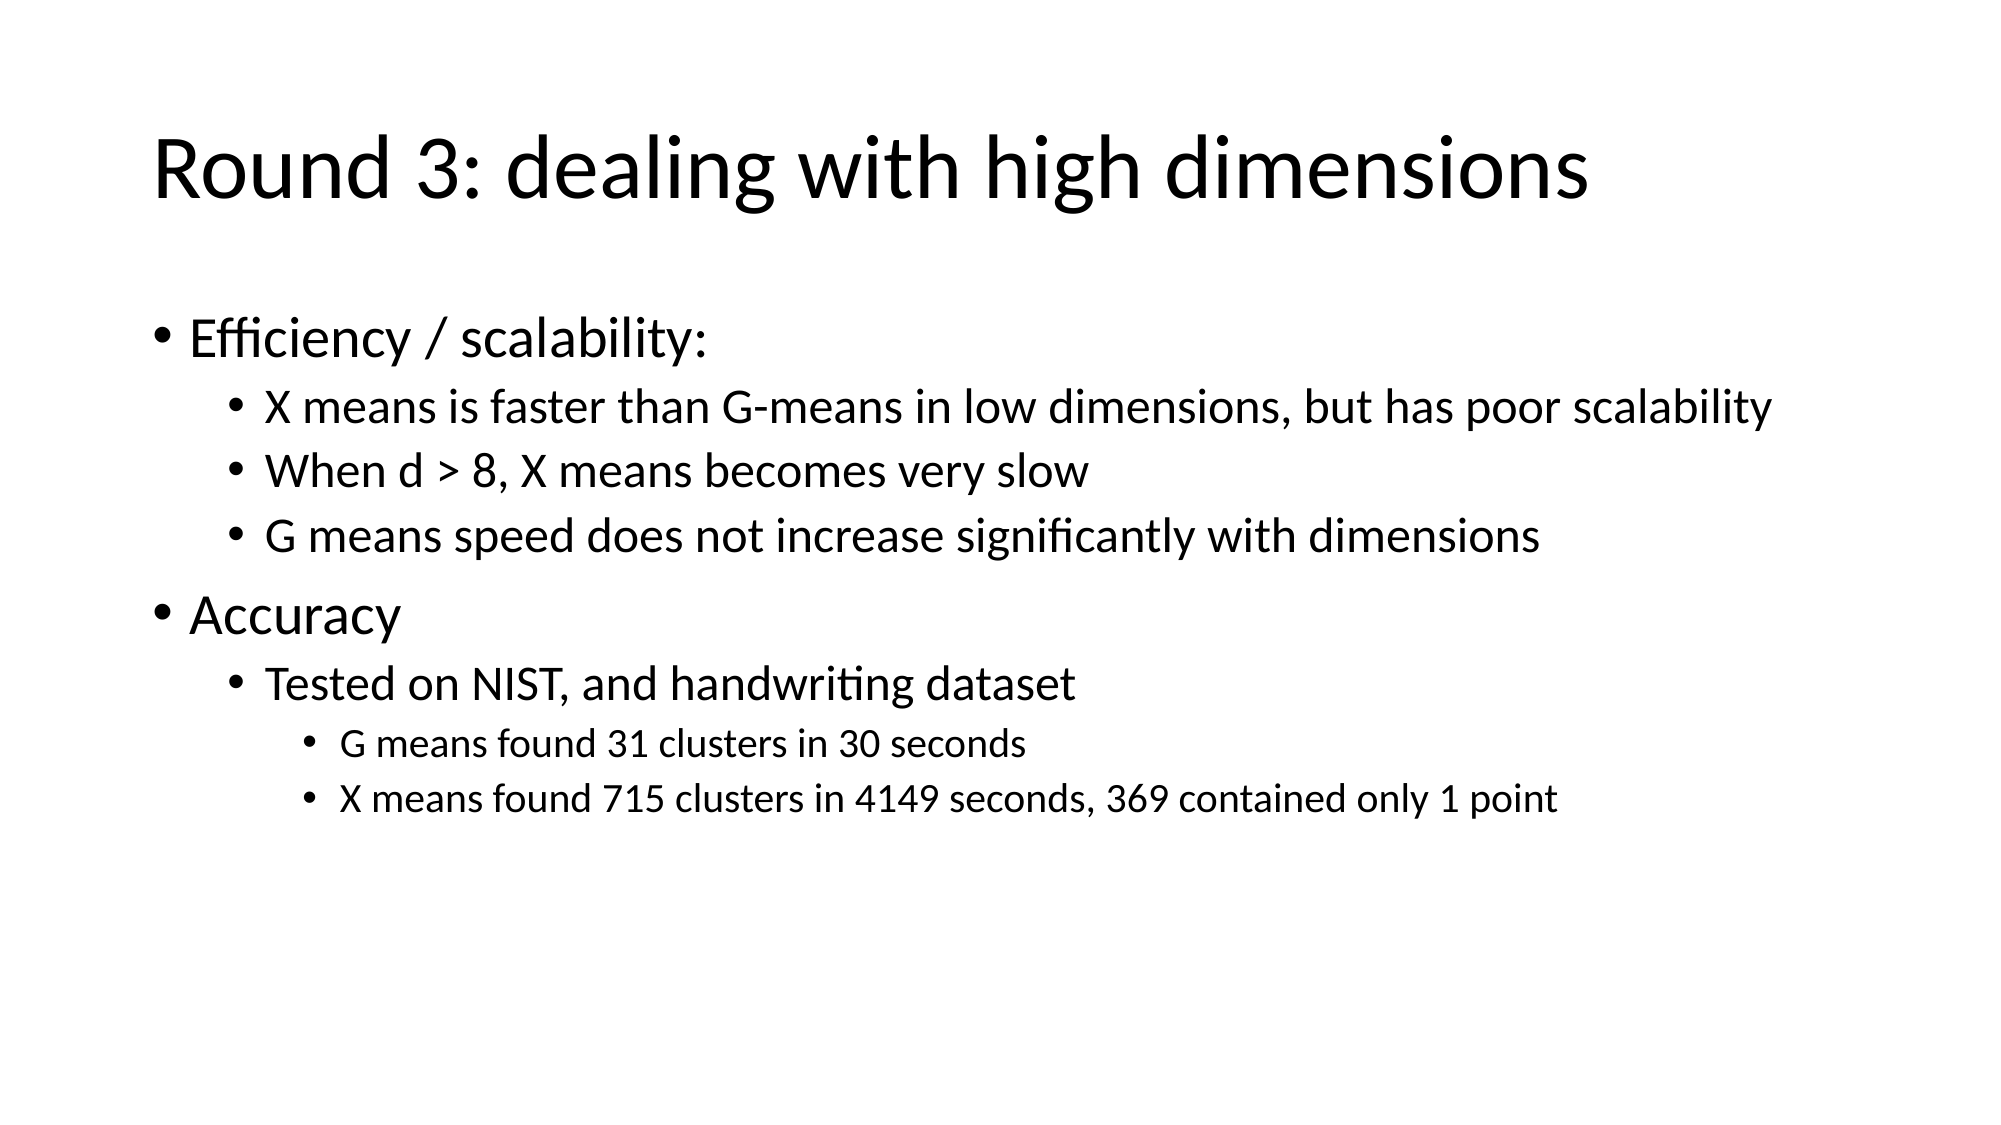

# Round 3: dealing with high dimensions
Efficiency / scalability:
X means is faster than G-means in low dimensions, but has poor scalability
When d > 8, X means becomes very slow
G means speed does not increase significantly with dimensions
Accuracy
Tested on NIST, and handwriting dataset
G means found 31 clusters in 30 seconds
X means found 715 clusters in 4149 seconds, 369 contained only 1 point